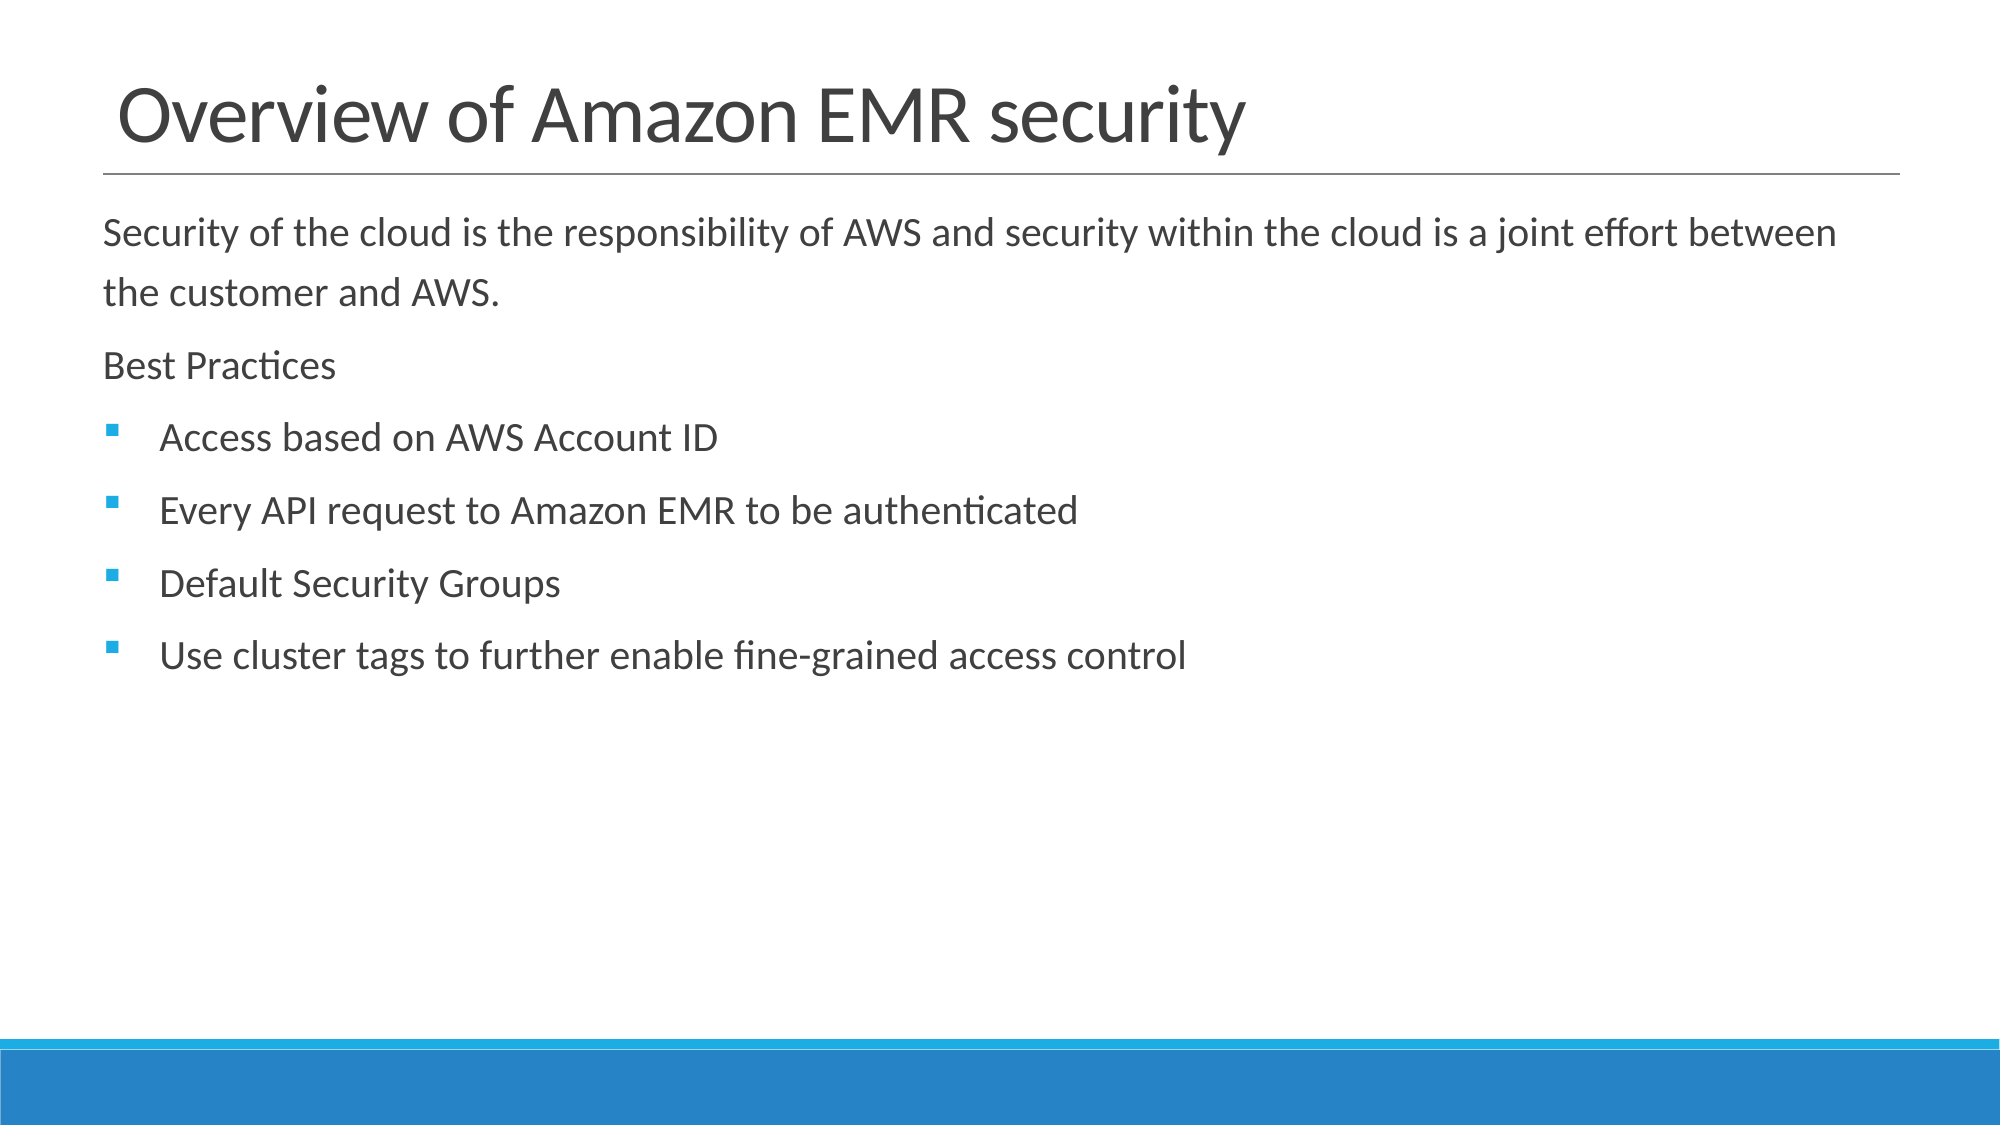

# Overview of Amazon EMR security
Security of the cloud is the responsibility of AWS and security within the cloud is a joint effort between the customer and AWS.
Best Practices
Access based on AWS Account ID
Every API request to Amazon EMR to be authenticated
Default Security Groups
Use cluster tags to further enable fine-grained access control